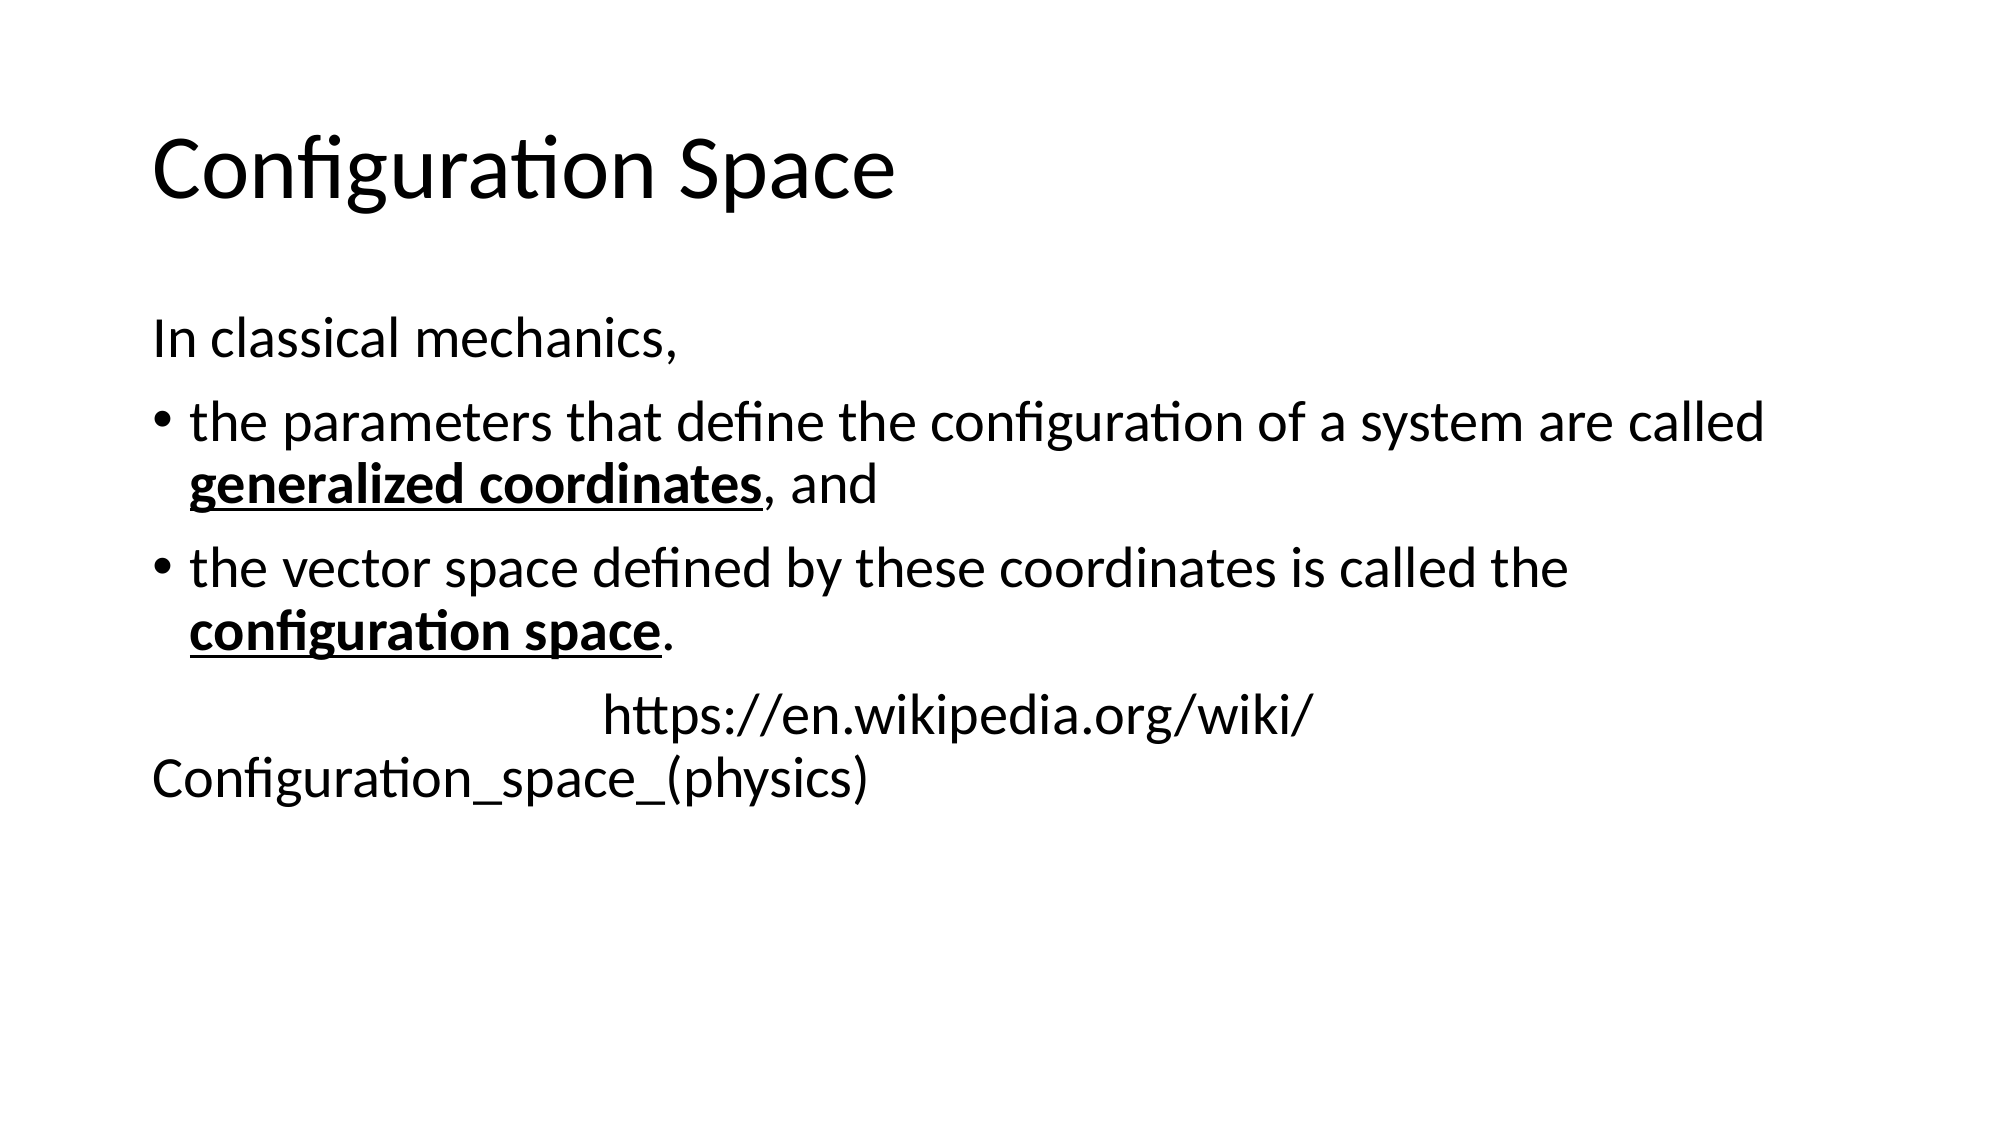

# Configuration Space
In classical mechanics,
the parameters that define the configuration of a system are called generalized coordinates, and
the vector space defined by these coordinates is called the configuration space.
			https://en.wikipedia.org/wiki/Configuration_space_(physics)